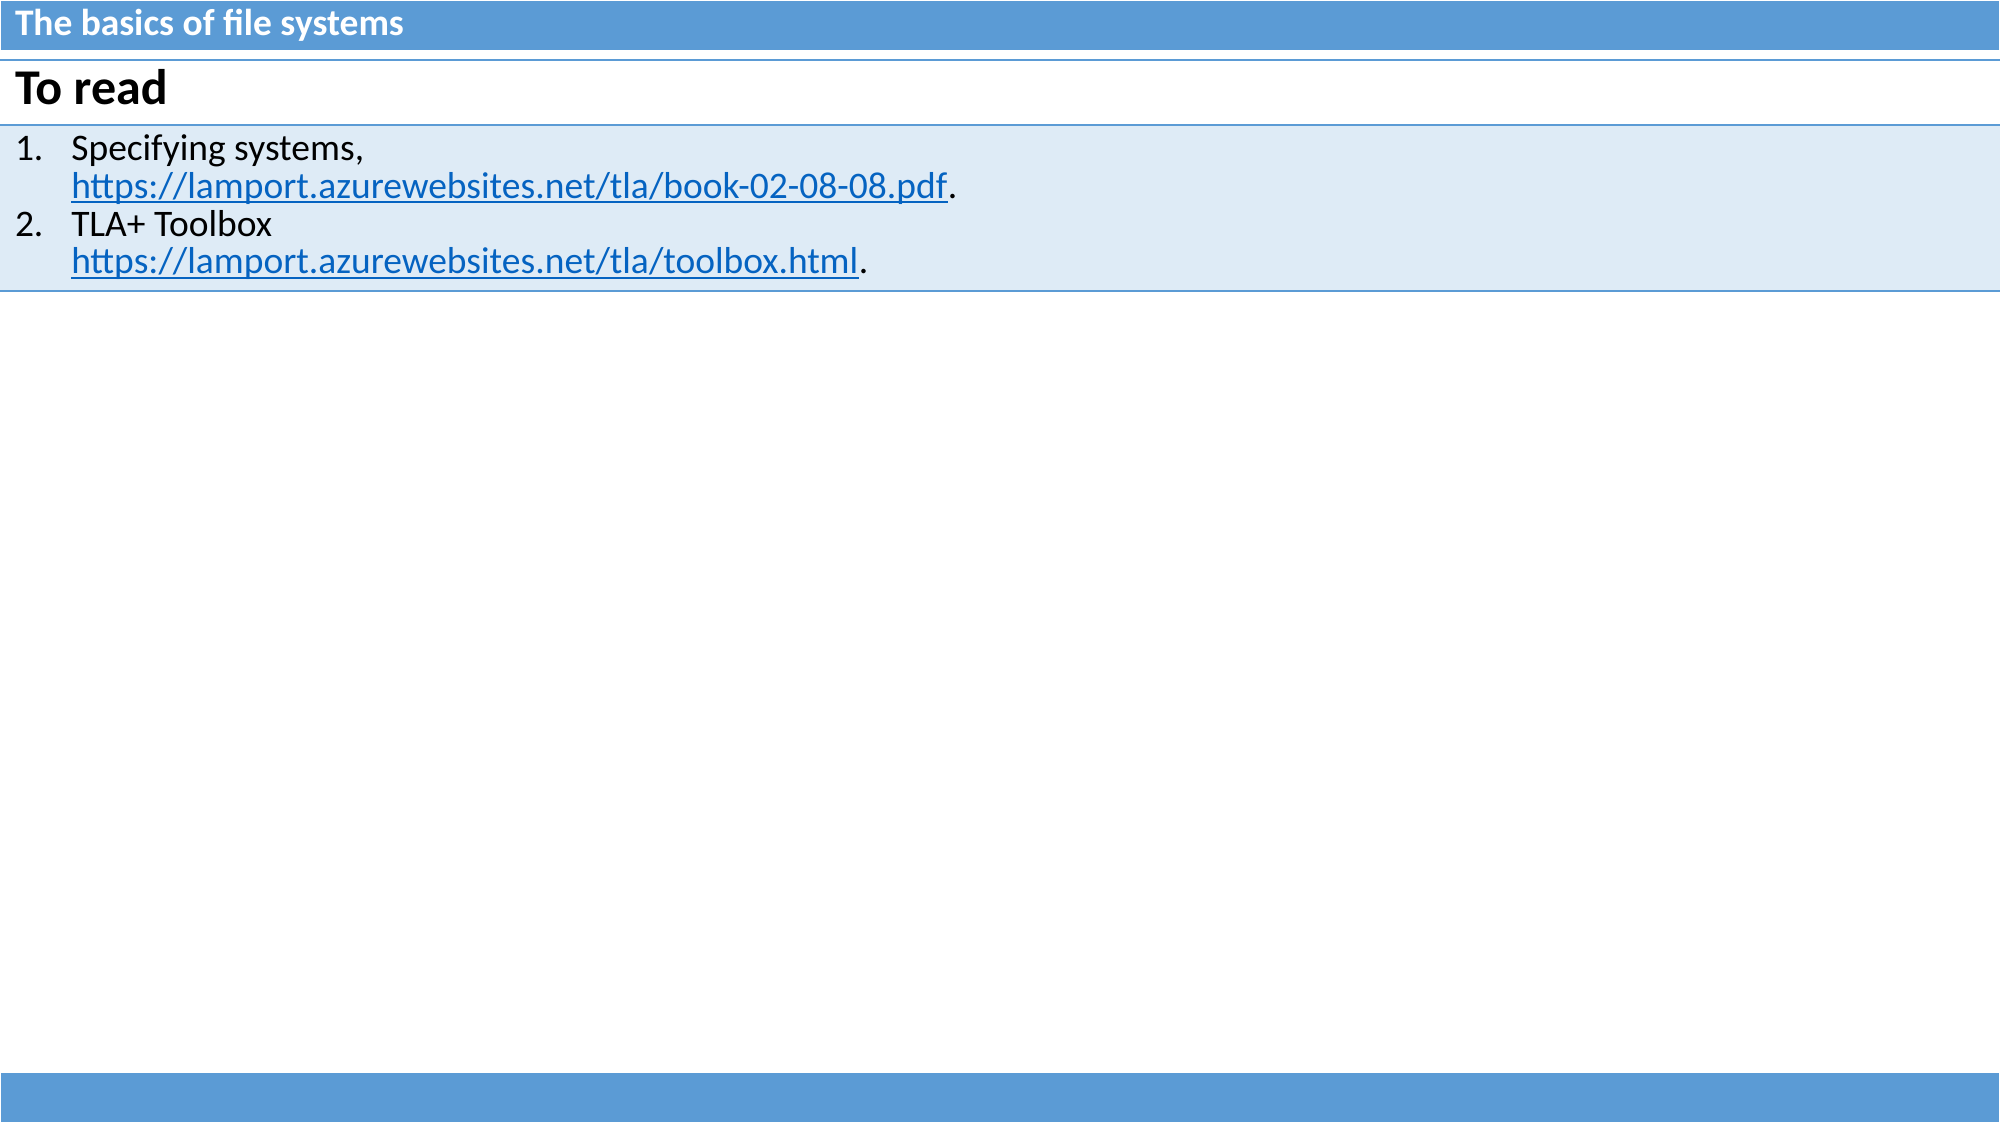

| The basics of file systems |
| --- |
| To read |
| --- |
| Specifying systems, https://lamport.azurewebsites.net/tla/book-02-08-08.pdf. TLA+ Toolbox https://lamport.azurewebsites.net/tla/toolbox.html. |
|  |
| --- |